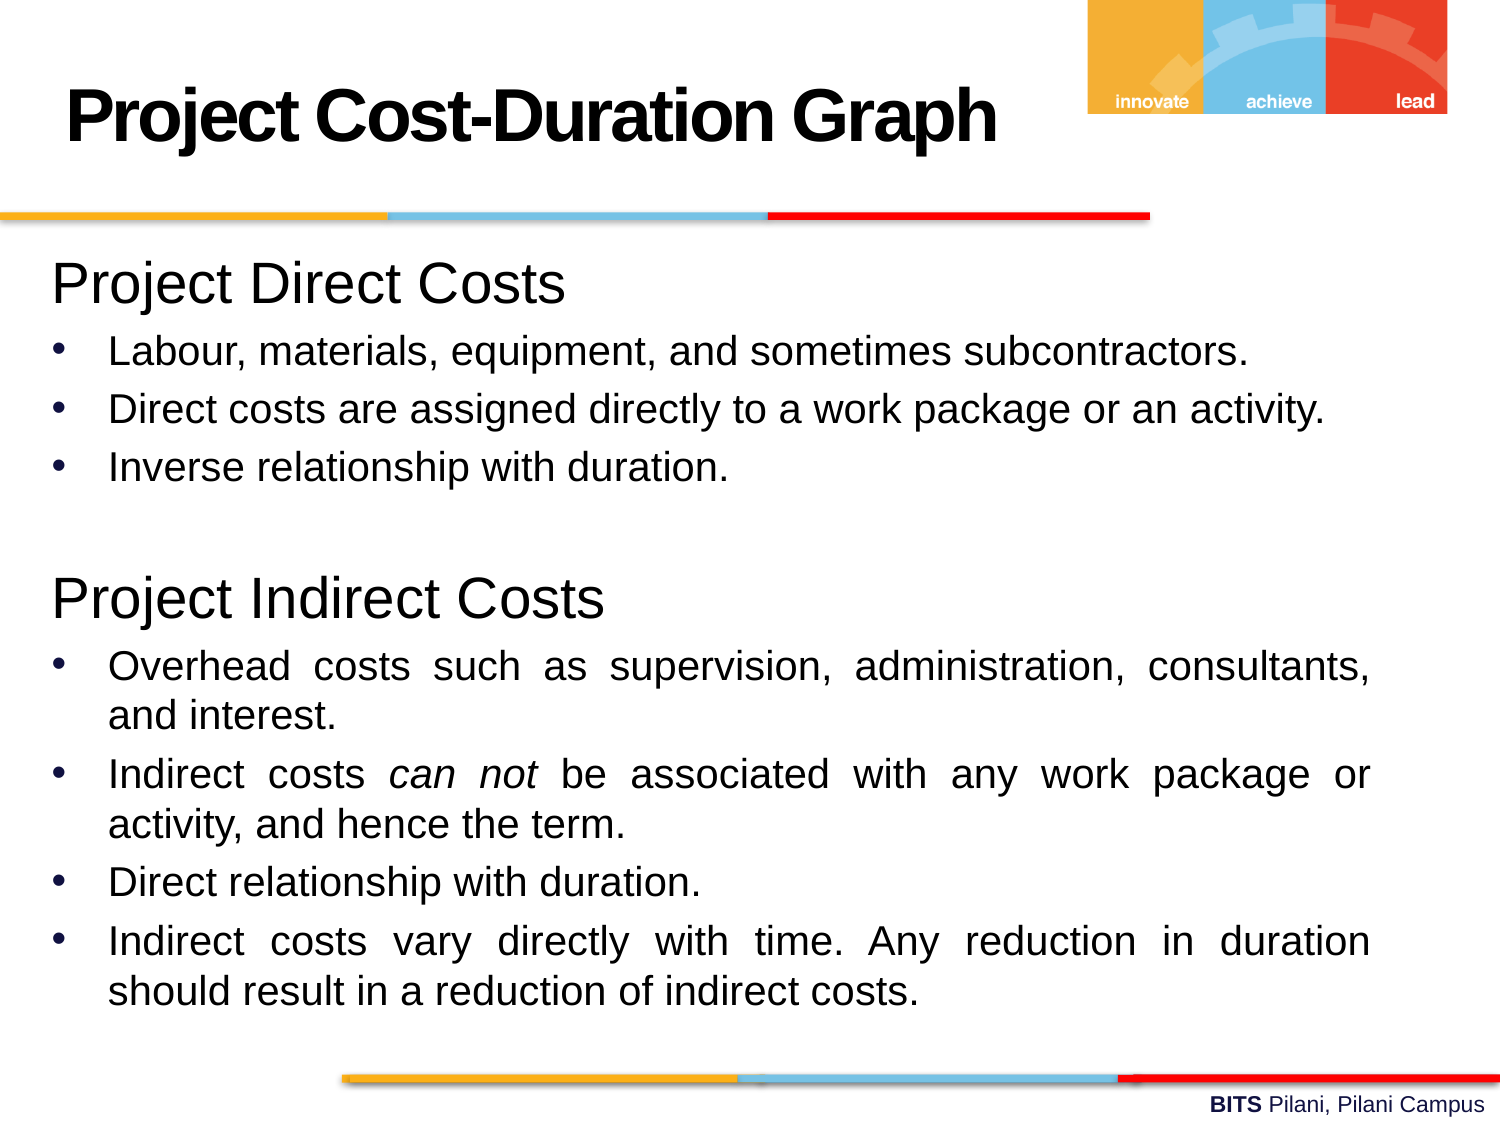

Project Cost-Duration Graph
Project Direct Costs
Labour, materials, equipment, and sometimes subcontractors.
Direct costs are assigned directly to a work package or an activity.
Inverse relationship with duration.

Project Indirect Costs
Overhead costs such as supervision, administration, consultants, and interest.
Indirect costs can not be associated with any work package or activity, and hence the term.
Direct relationship with duration.
Indirect costs vary directly with time. Any reduction in duration should result in a reduction of indirect costs.